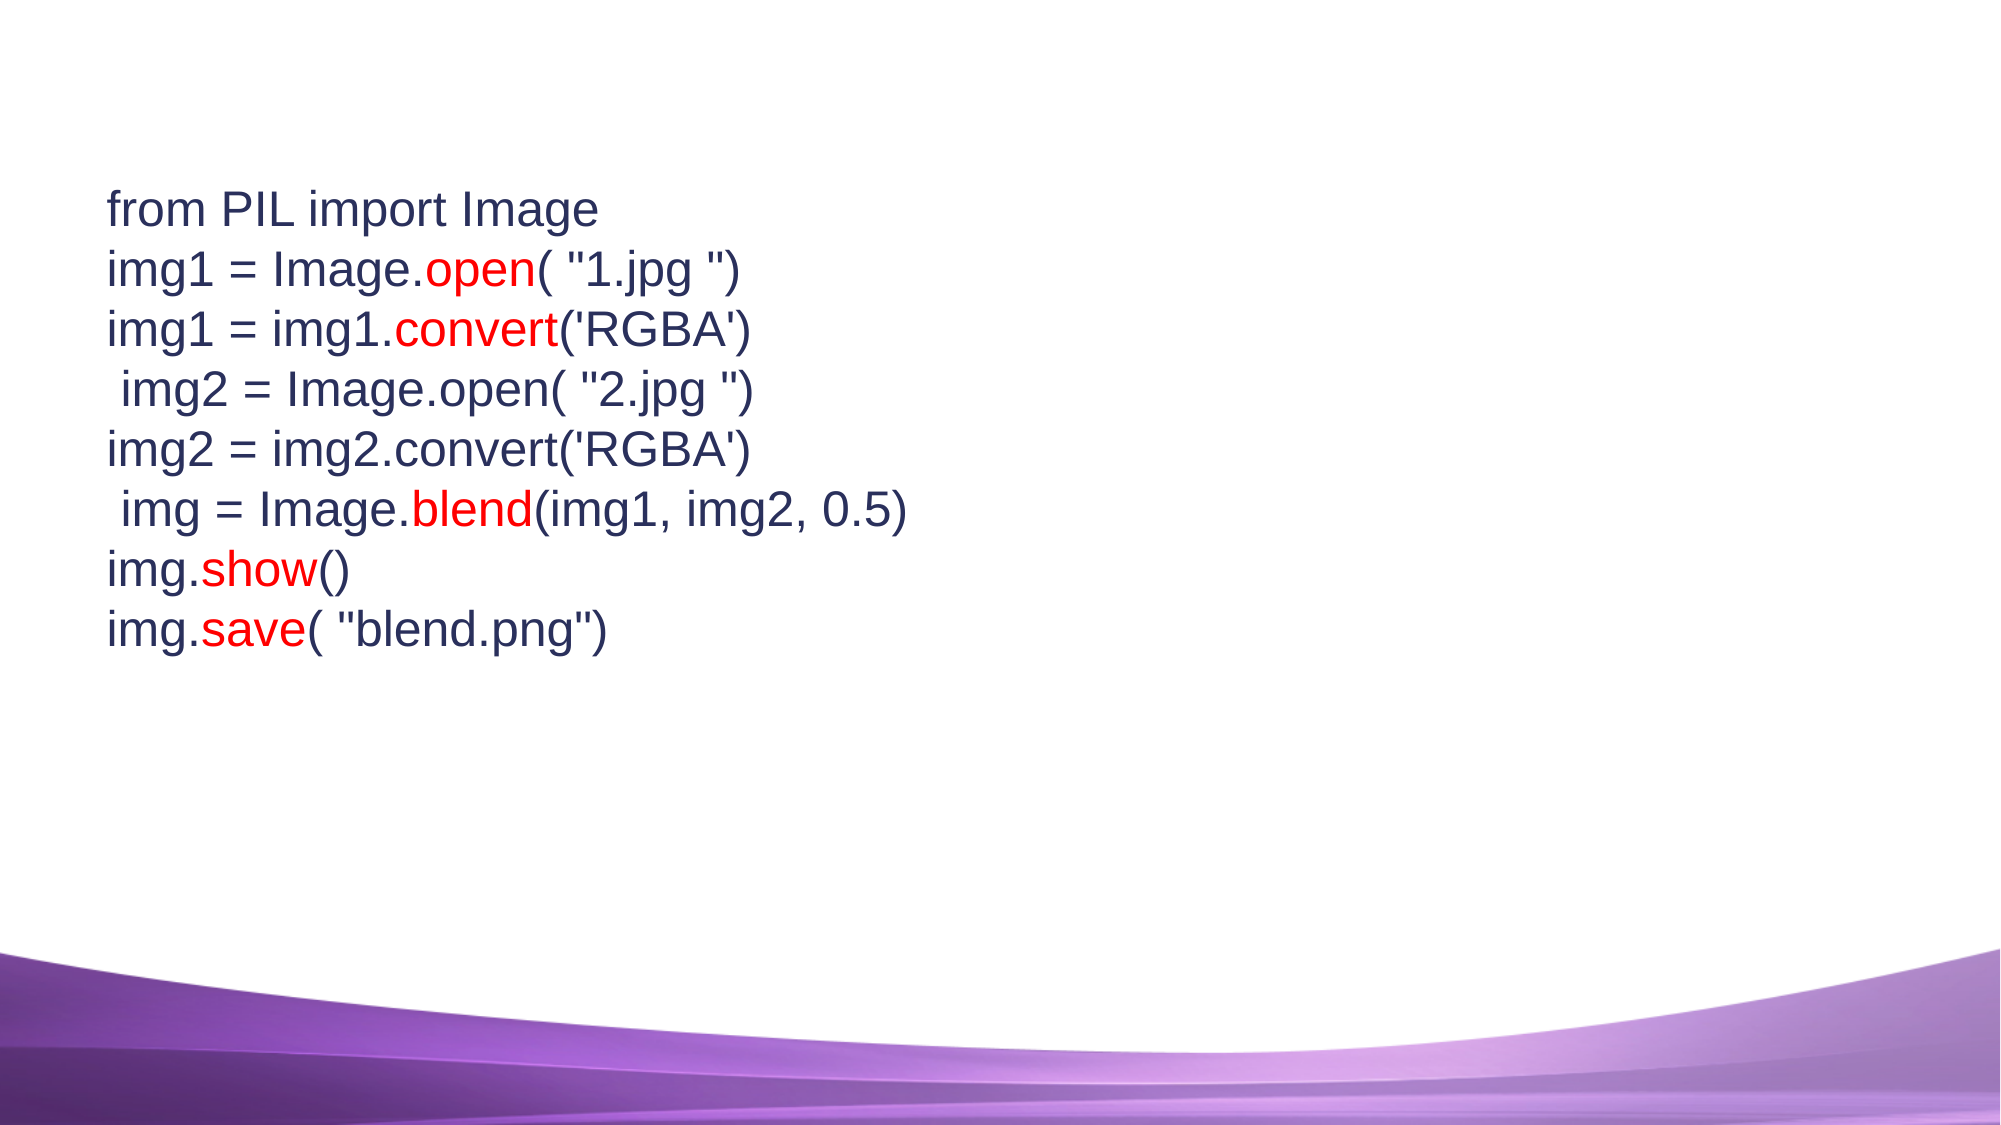

#
from PIL import Image
img1 = Image.open( "1.jpg ")
img1 = img1.convert('RGBA')
 img2 = Image.open( "2.jpg ")
img2 = img2.convert('RGBA')
 img = Image.blend(img1, img2, 0.5)
img.show()
img.save( "blend.png")